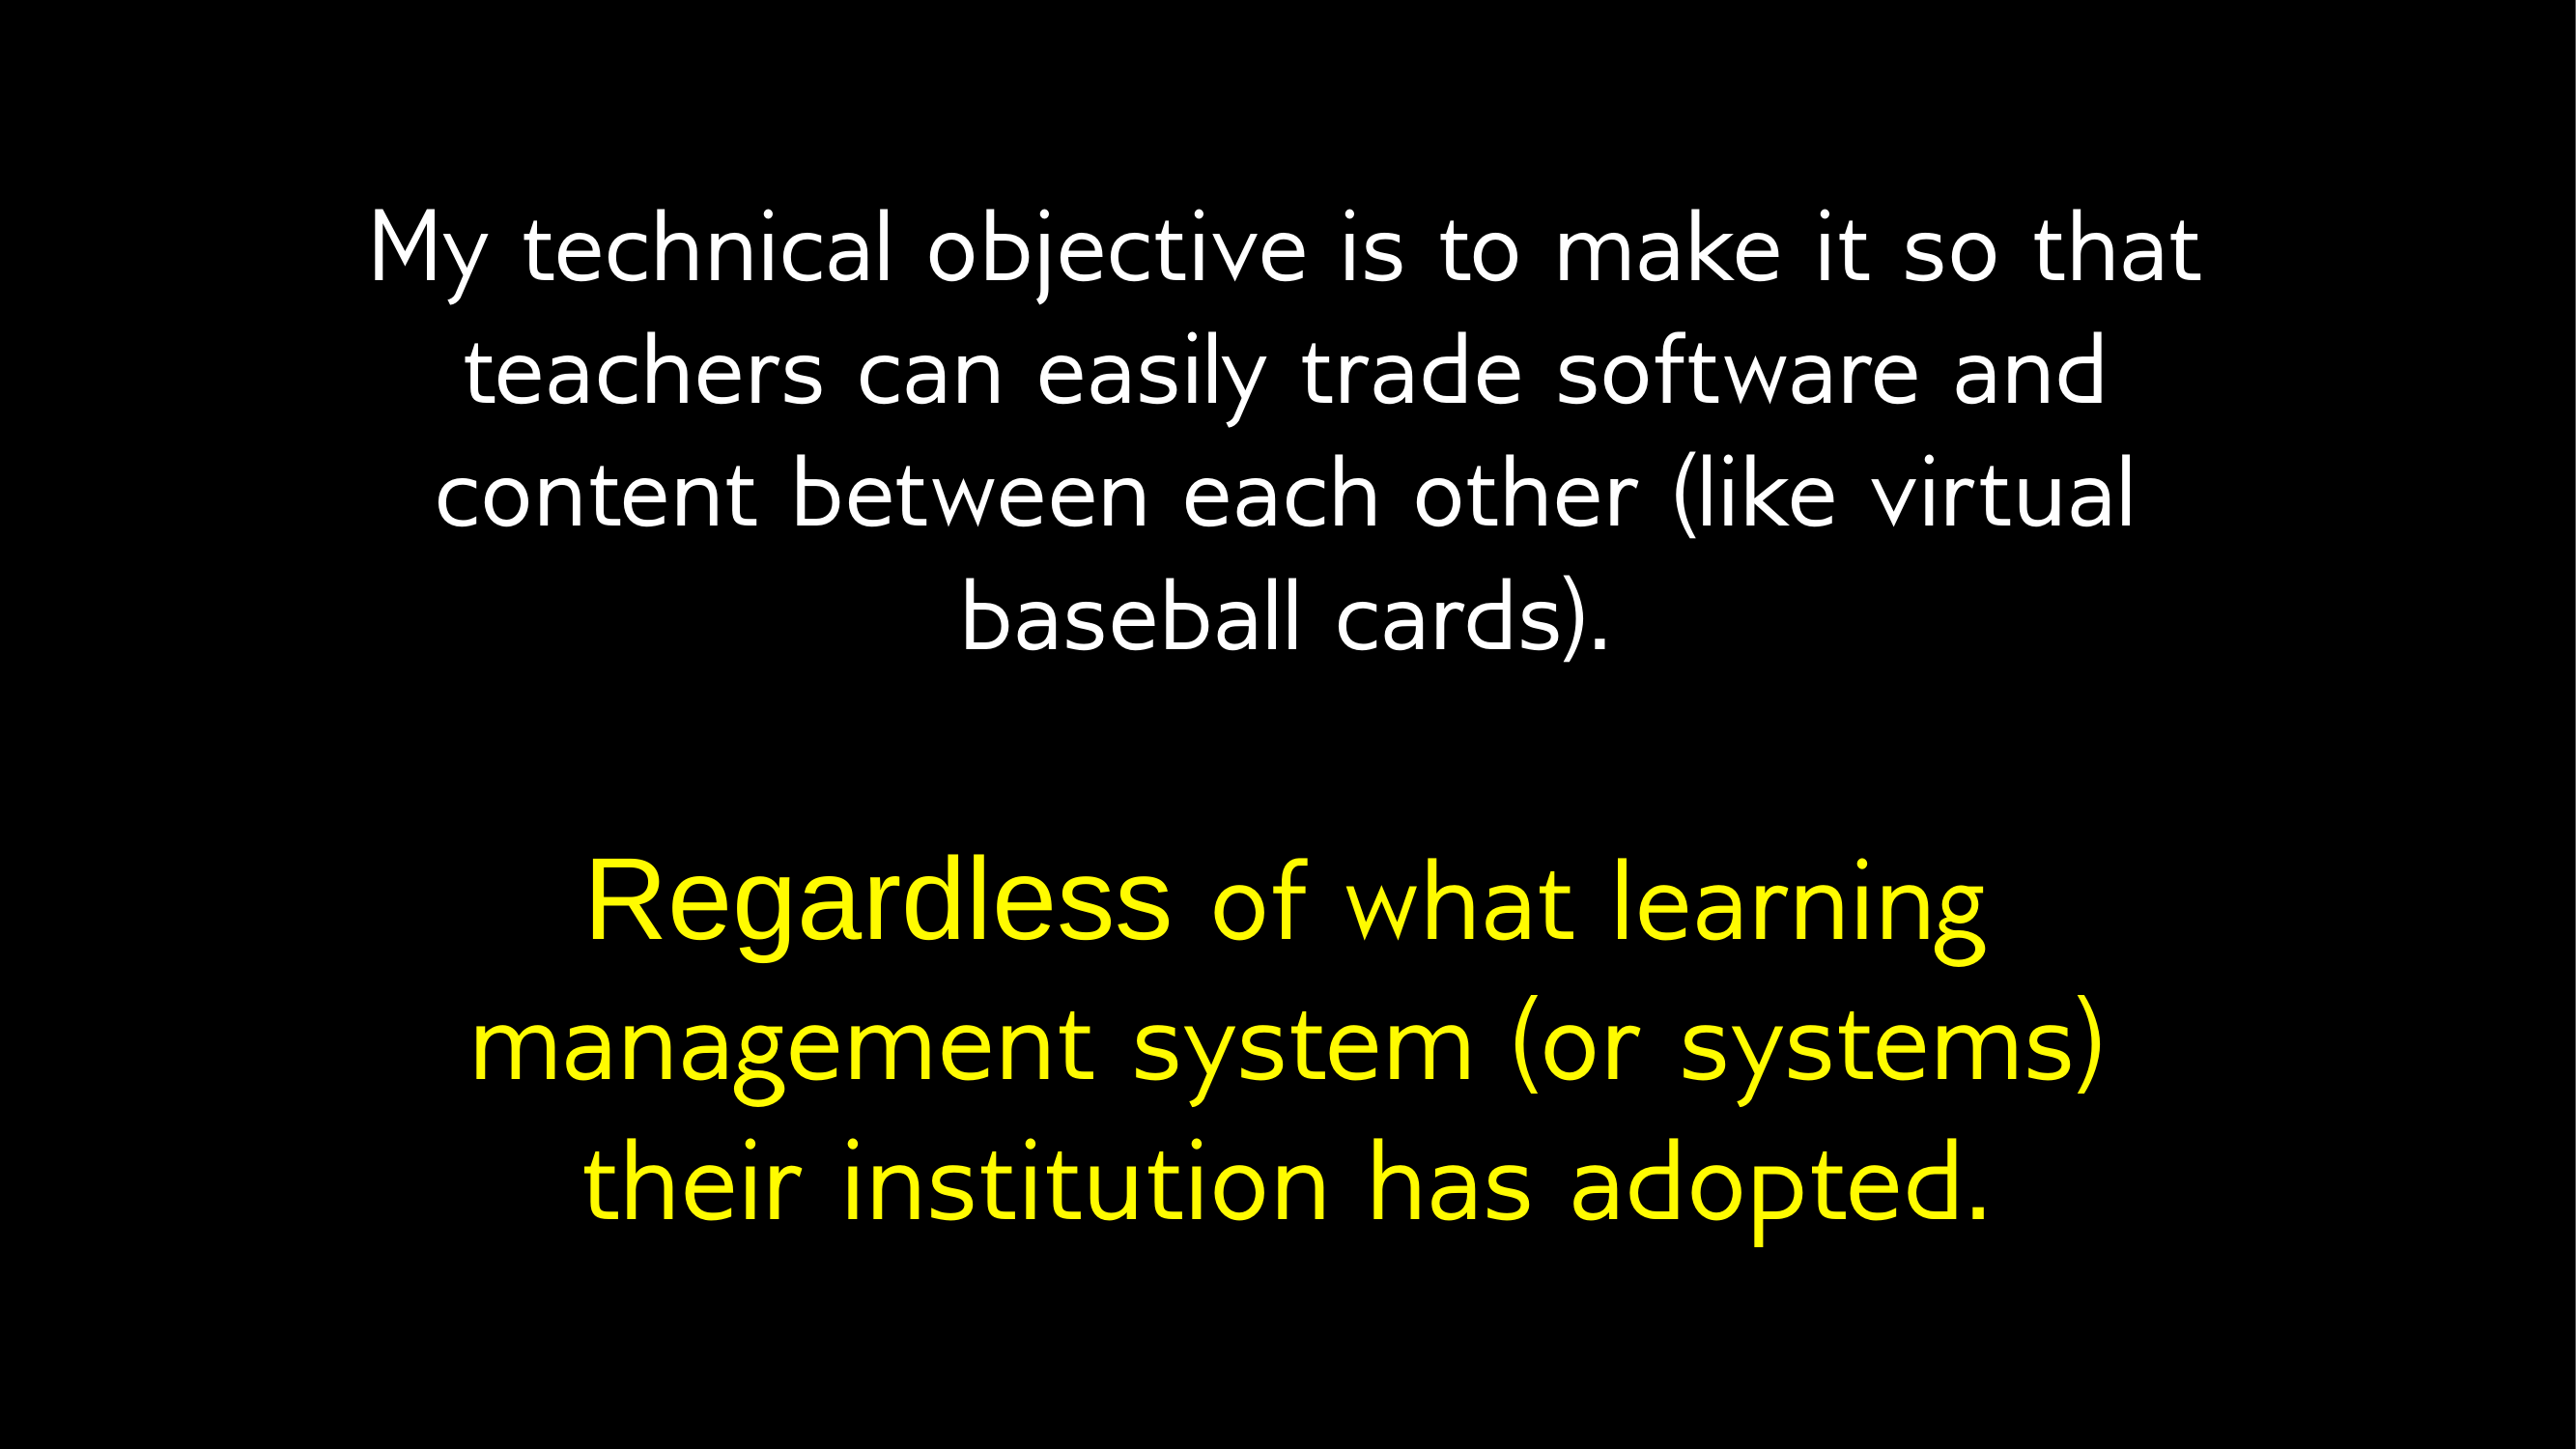

My technical objective is to make it so that teachers can easily trade software and content between each other (like virtual baseball cards).
Regardless of what learning management system (or systems) their institution has adopted.